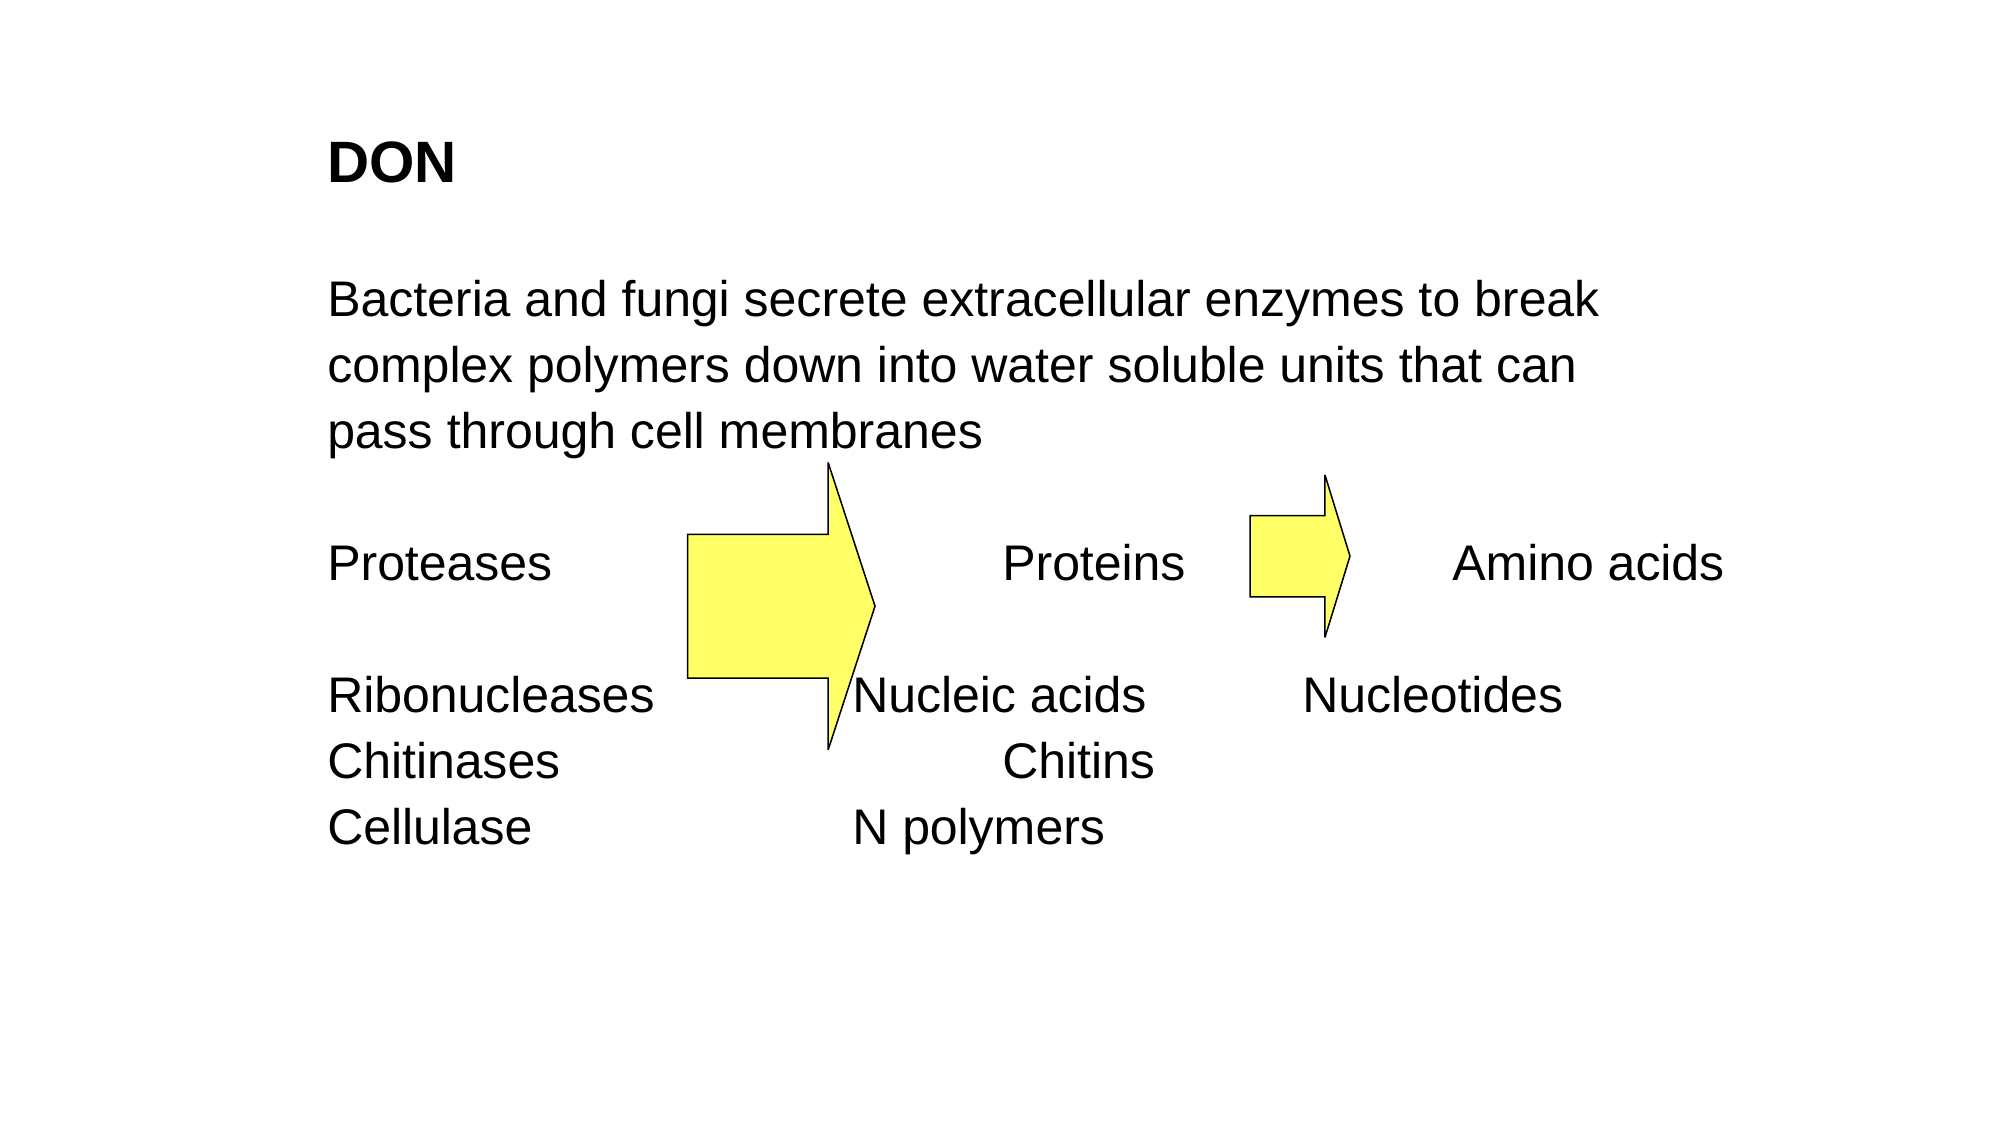

DON

Bacteria and fungi secrete extracellular enzymes to break
complex polymers down into water soluble units that can
pass through cell membranes

Proteases			Proteins		Amino acids
Ribonucleases		Nucleic acids		Nucleotides
Chitinases			Chitins
Cellulase			N polymers